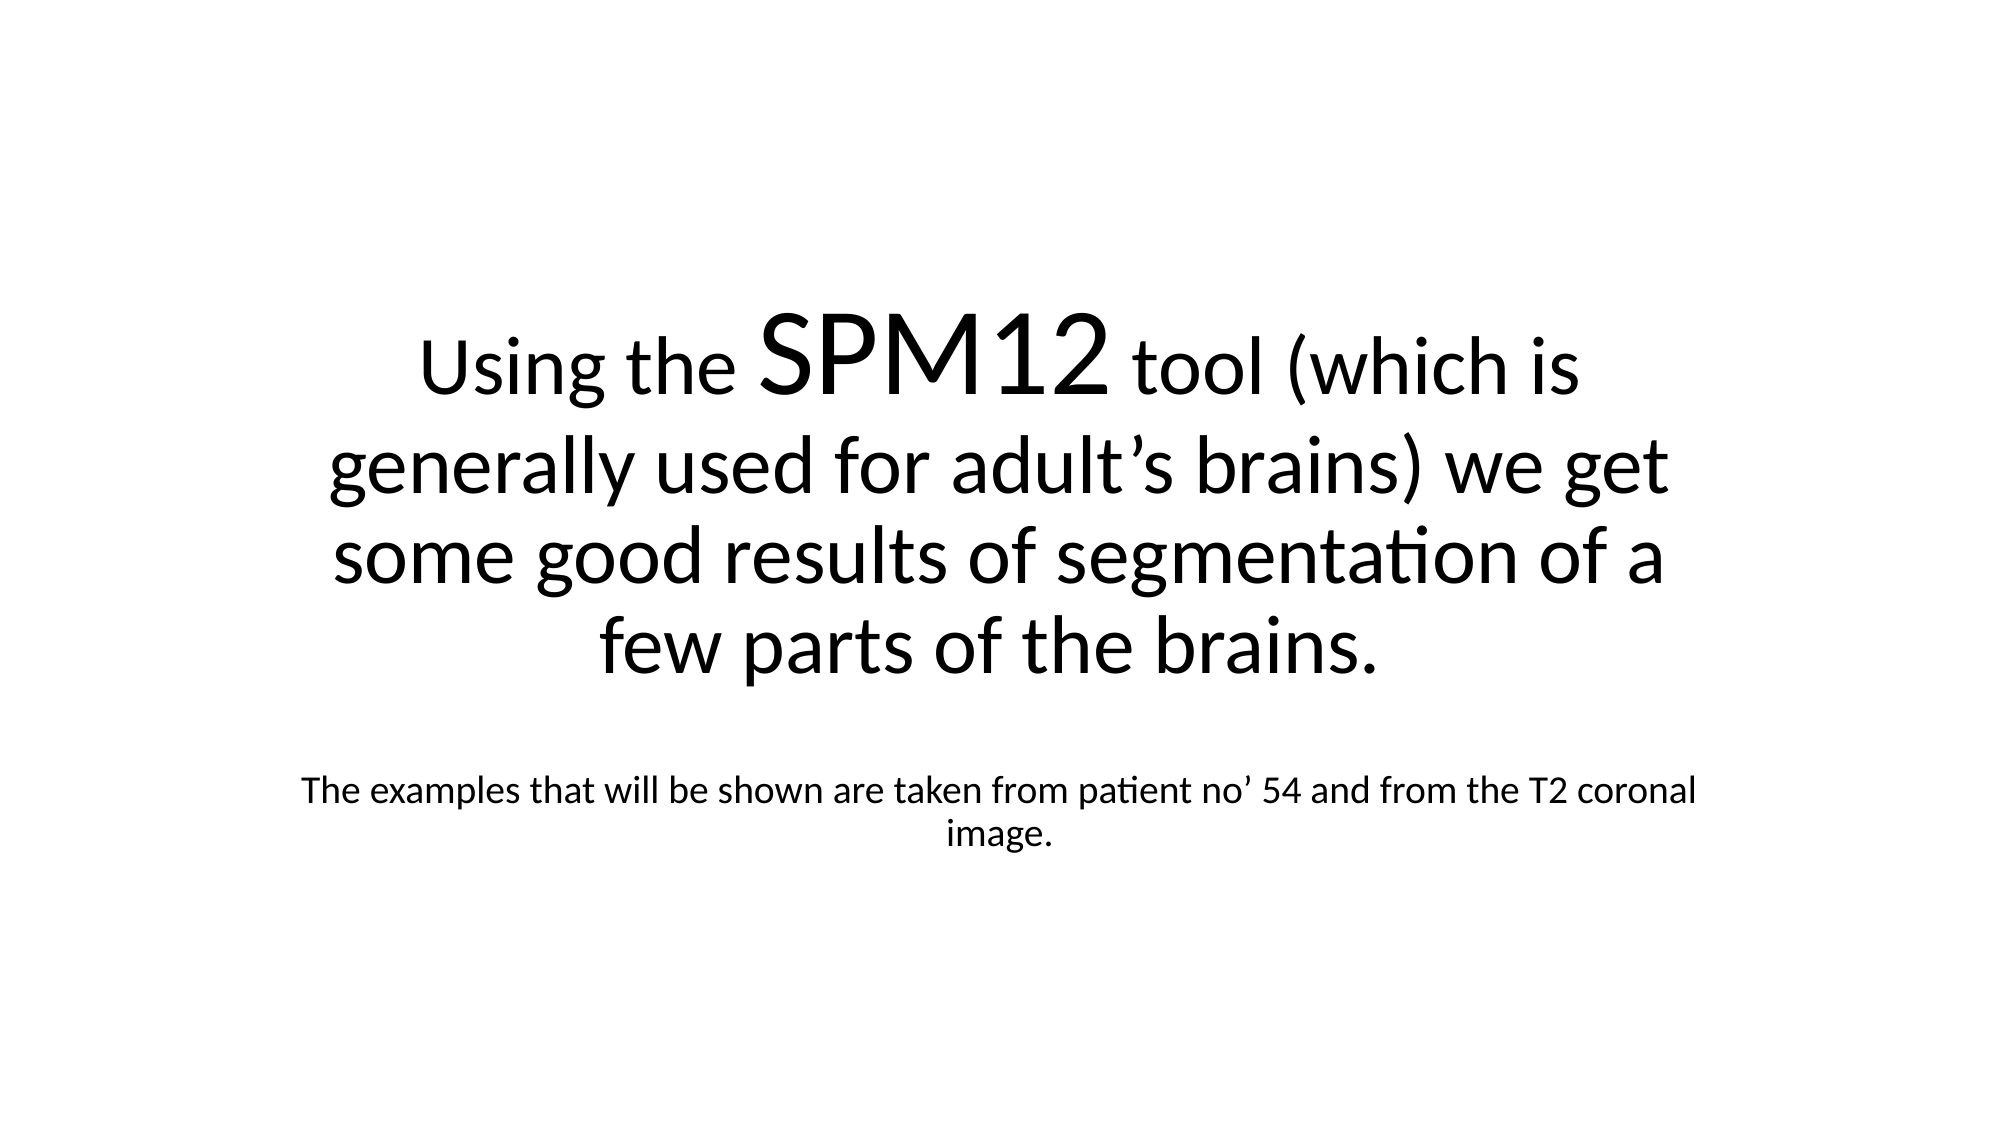

# Using the SPM12 tool (which is generally used for adult’s brains) we get some good results of segmentation of a few parts of the brains.
The examples that will be shown are taken from patient no’ 54 and from the T2 coronal image.